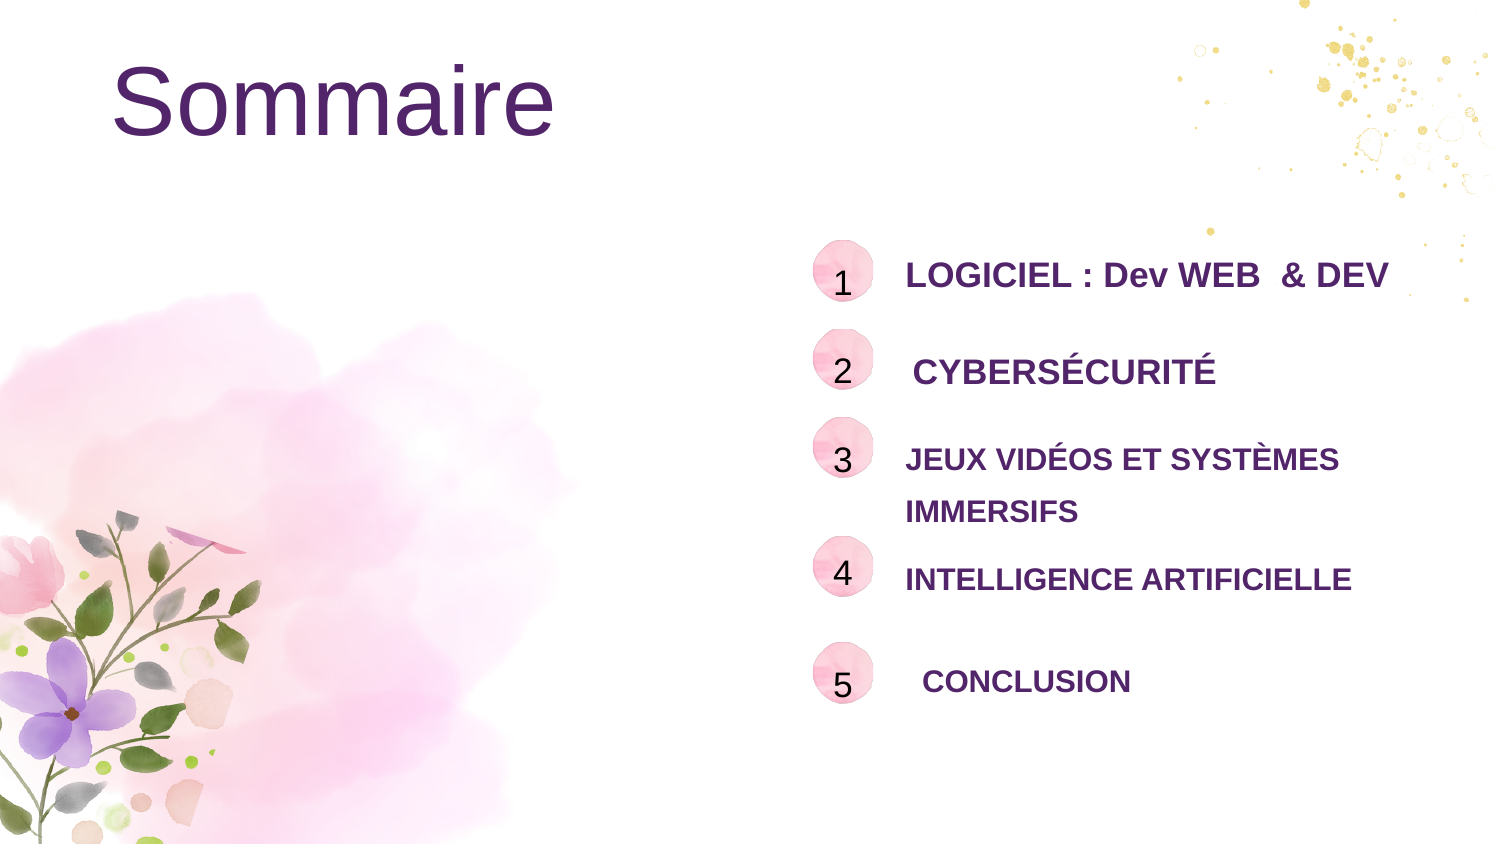

Sommaire
LOGICIEL : Dev WEB  & DEV

1

CYBERSÉCURITÉ
2

JEUX VIDÉOS ET SYSTÈMES IMMERSIFS
3

4
INTELLIGENCE ARTIFICIELLE

CONCLUSION
5